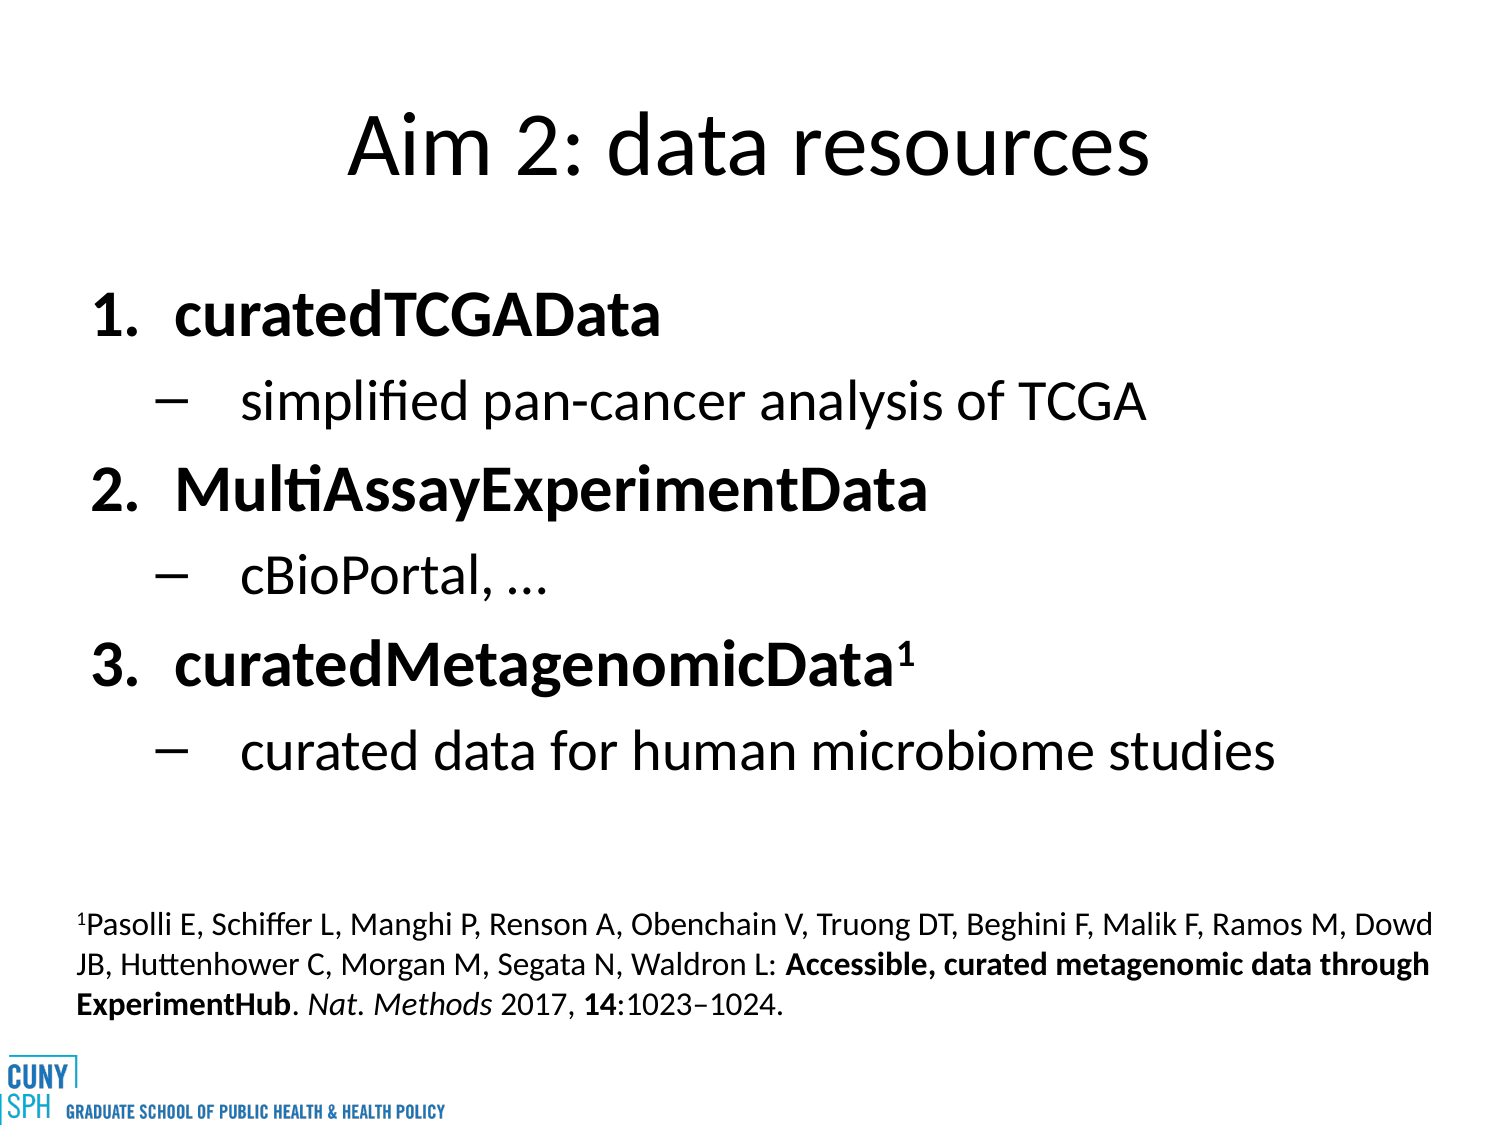

# Aim 2: data resources
curatedTCGAData
simplified pan-cancer analysis of TCGA
MultiAssayExperimentData
cBioPortal, …
curatedMetagenomicData1
curated data for human microbiome studies
1Pasolli E, Schiffer L, Manghi P, Renson A, Obenchain V, Truong DT, Beghini F, Malik F, Ramos M, Dowd JB, Huttenhower C, Morgan M, Segata N, Waldron L: Accessible, curated metagenomic data through ExperimentHub. Nat. Methods 2017, 14:1023–1024.